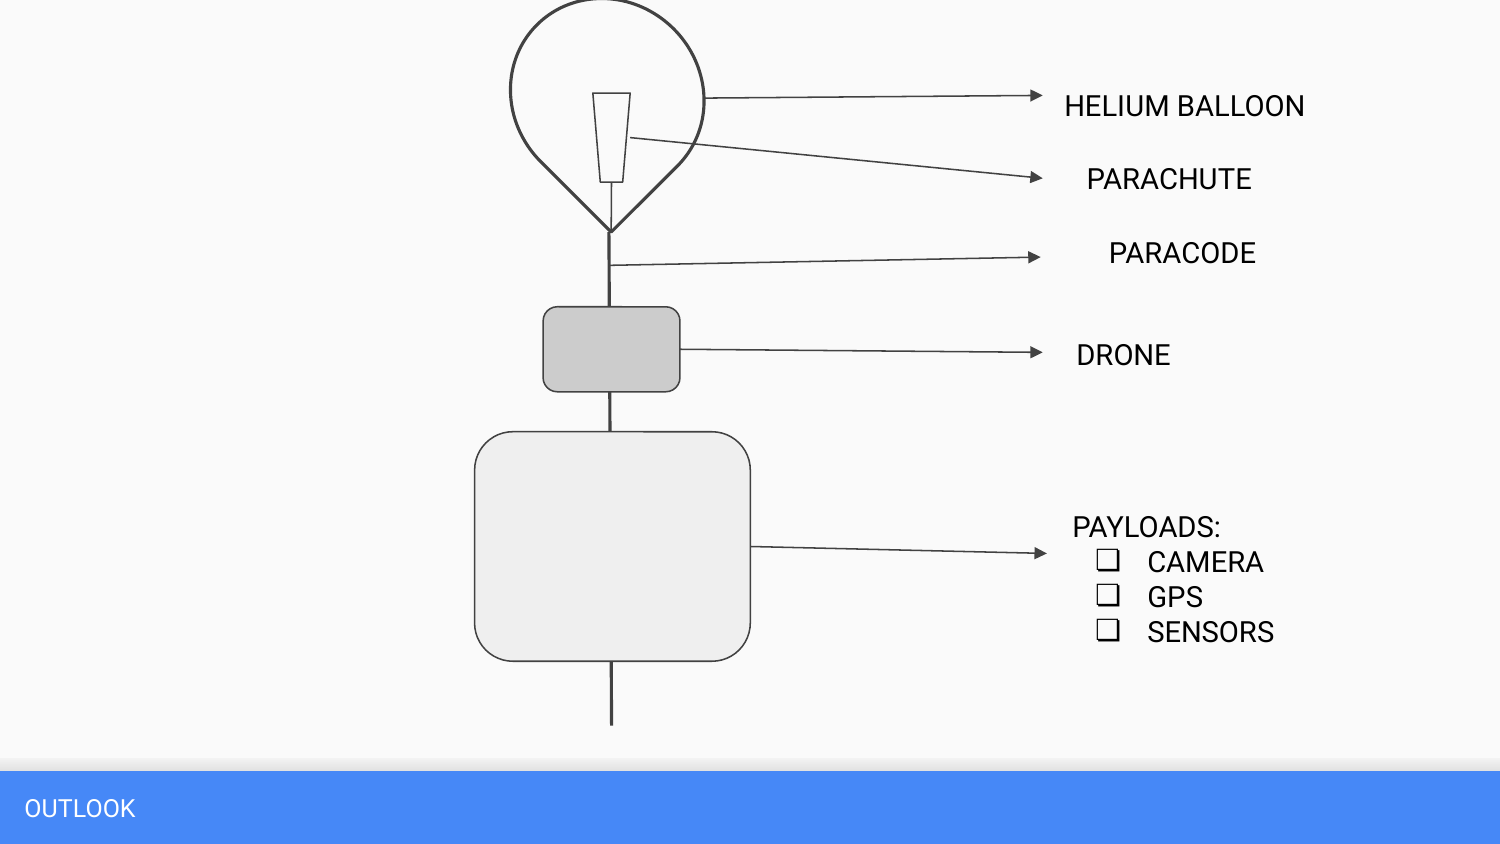

HELIUM BALLOON

PARACHUTE
PARACODE

DRONE

PAYLOADS:
CAMERA
GPS
SENSORS

OUTLOOK